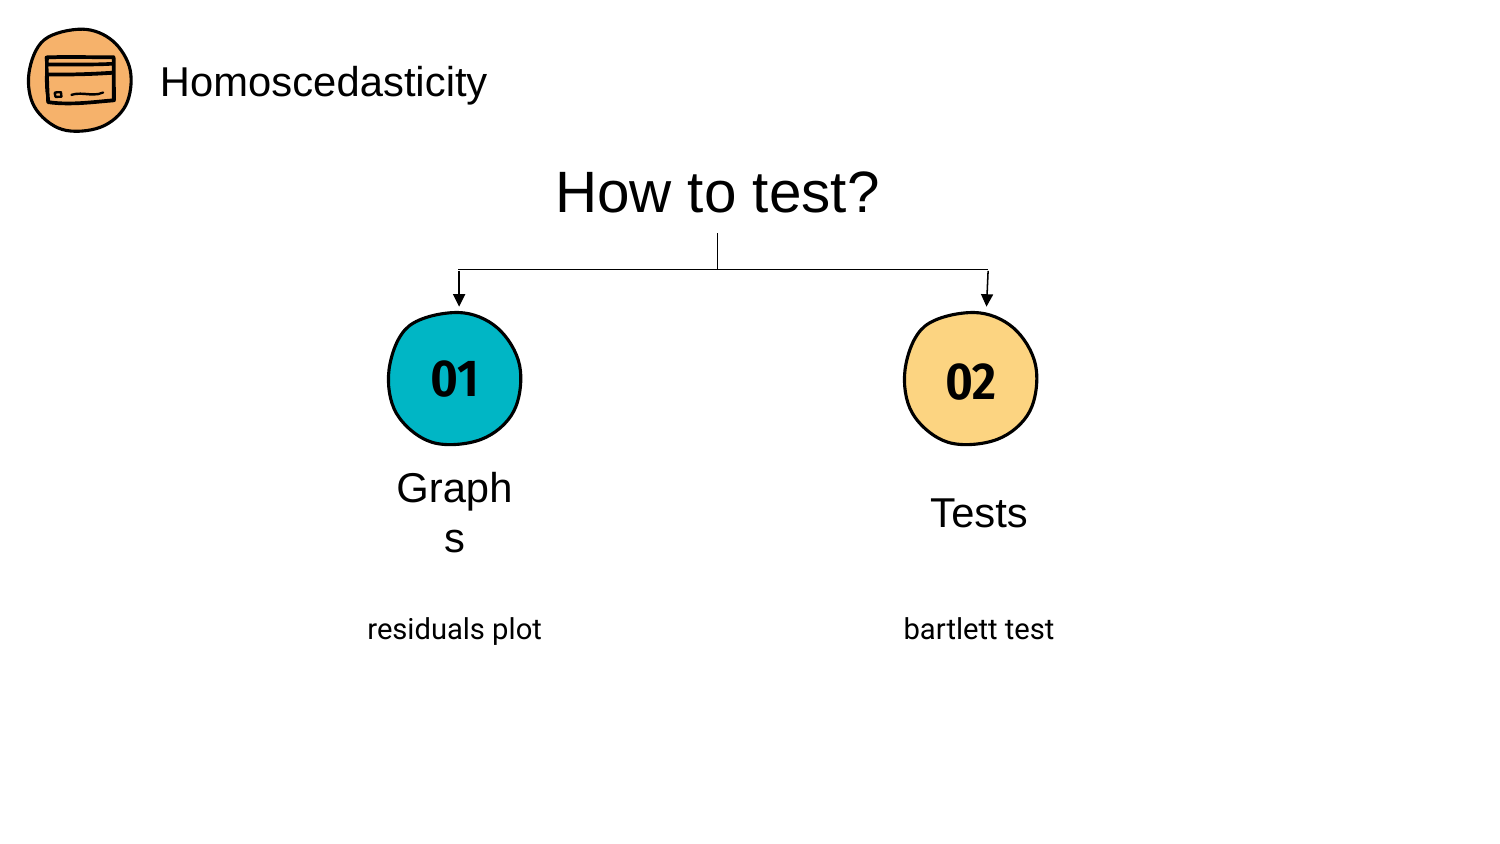

Homoscedasticity

# How to test?

01
02
Tests
Graphs
residuals plot
bartlett test